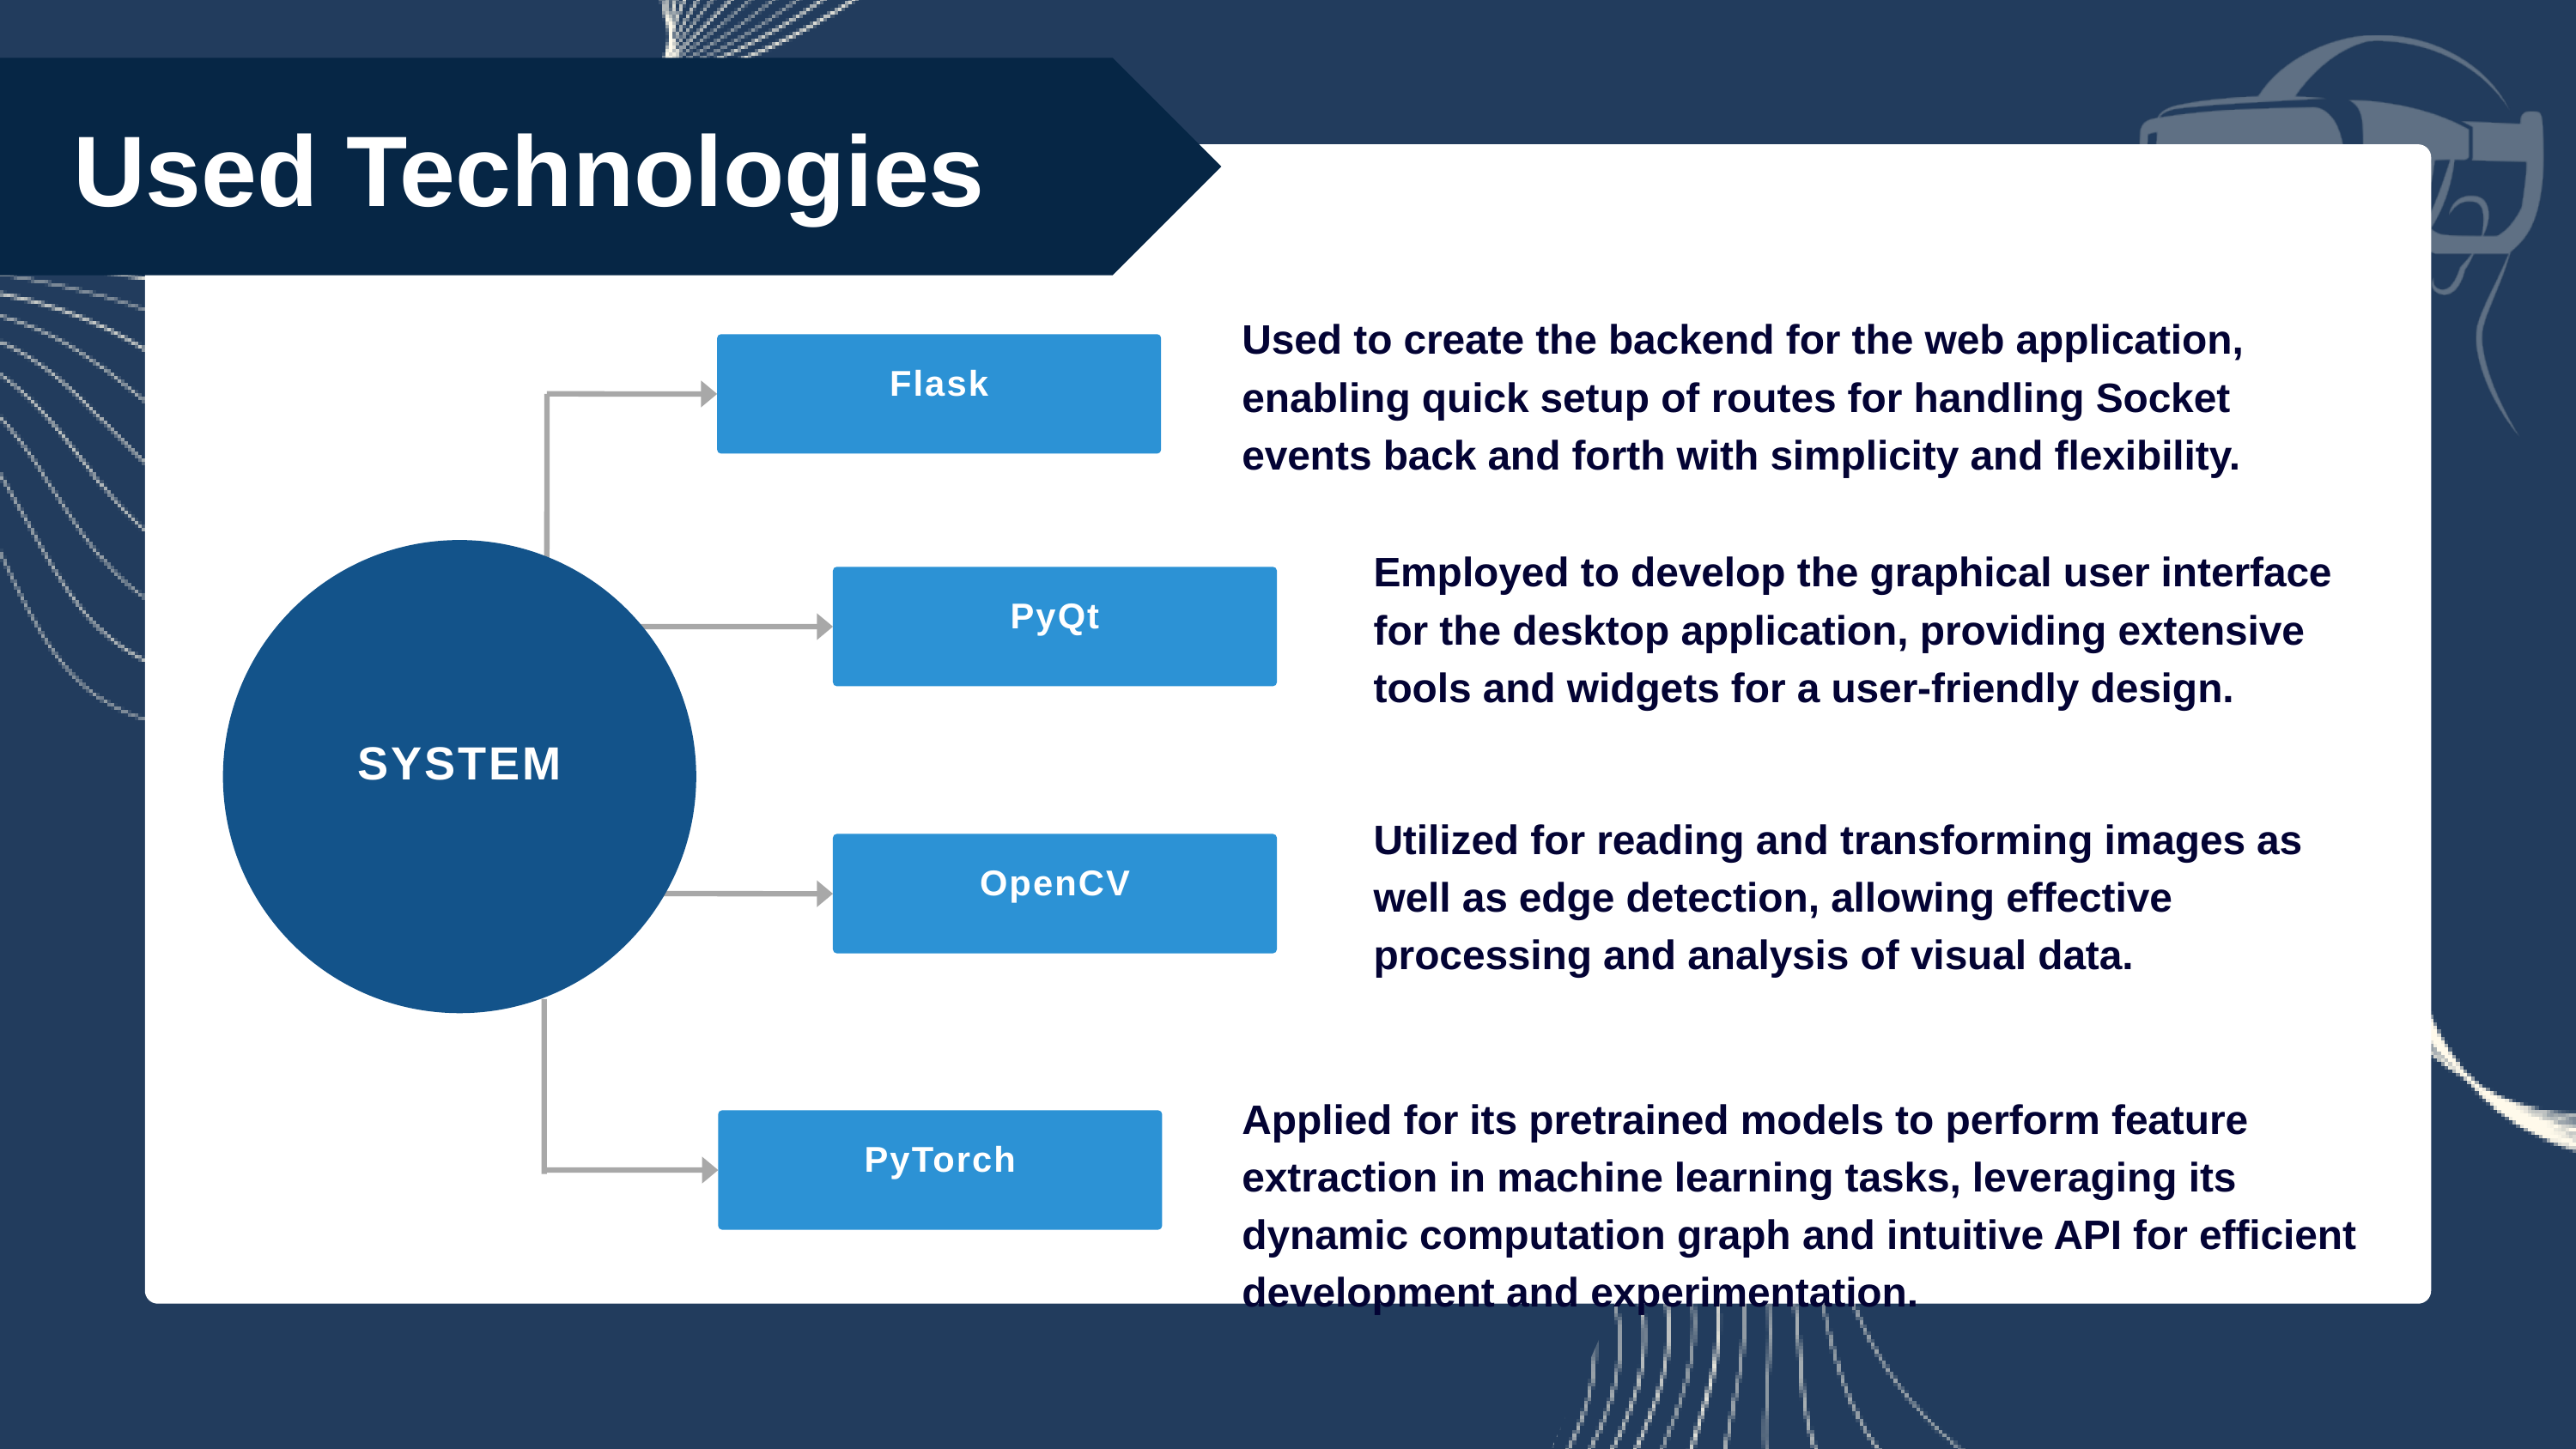

Used Technologies

Used to create the backend for the web application, enabling quick setup of routes for handling Socket events back and forth with simplicity and flexibility.

Flask

Employed to develop the graphical user interface for the desktop application, providing extensive tools and widgets for a user-friendly design.

SYSTEM

PyQt

Utilized for reading and transforming images as well as edge detection, allowing effective processing and analysis of visual data.

OpenCV

Applied for its pretrained models to perform feature extraction in machine learning tasks, leveraging its dynamic computation graph and intuitive API for efficient development and experimentation.

PyTorch